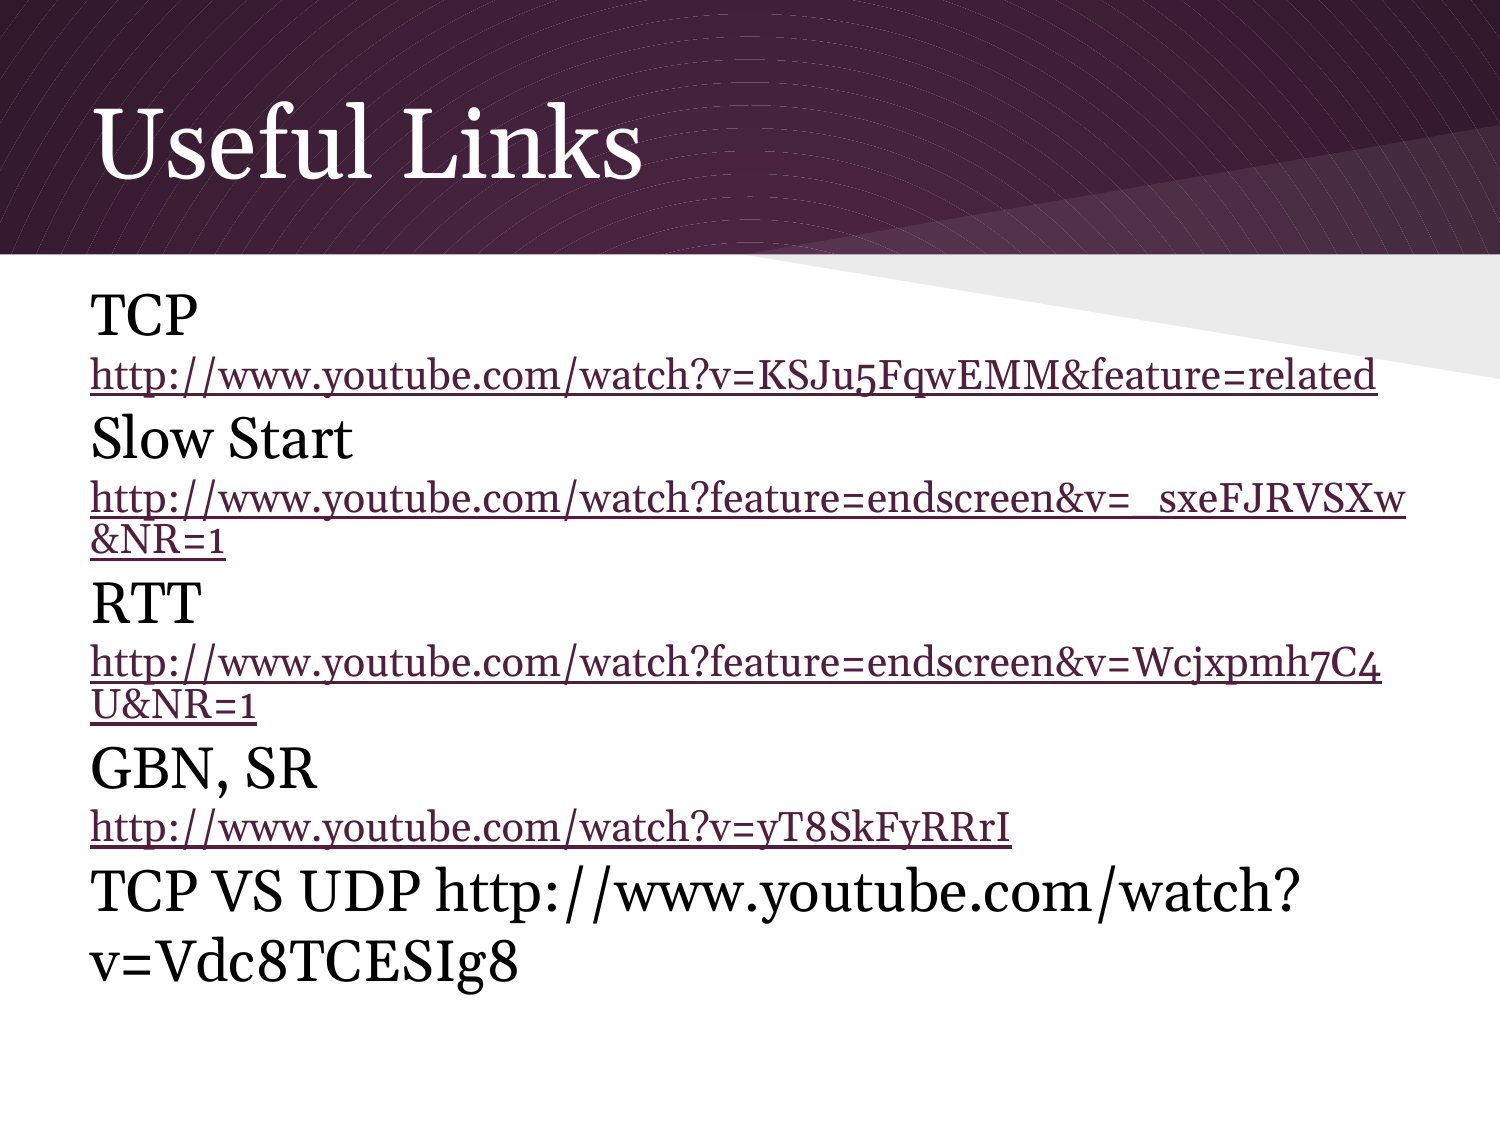

# Useful Links
TCP
http://www.youtube.com/watch?v=KSJu5FqwEMM&feature=related
Slow Start
http://www.youtube.com/watch?feature=endscreen&v=_sxeFJRVSXw&NR=1
RTT
http://www.youtube.com/watch?feature=endscreen&v=Wcjxpmh7C4U&NR=1
GBN, SR
http://www.youtube.com/watch?v=yT8SkFyRRrI
TCP VS UDP http://www.youtube.com/watch?v=Vdc8TCESIg8